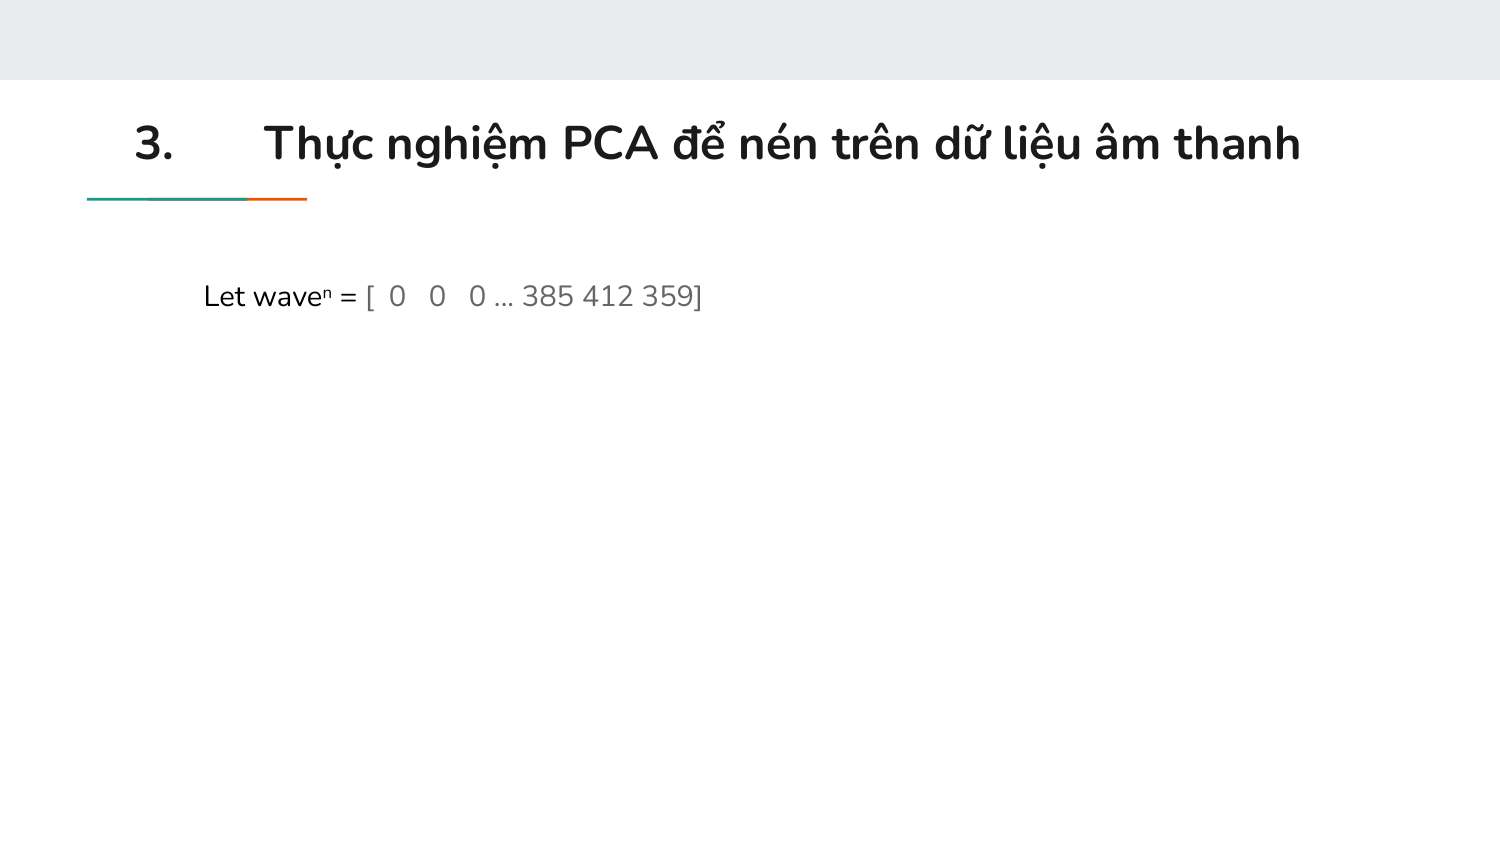

# 3.	Thực nghiệm PCA để nén trên dữ liệu âm thanh

Let waven = [  0   0   0 ... 385 412 359]